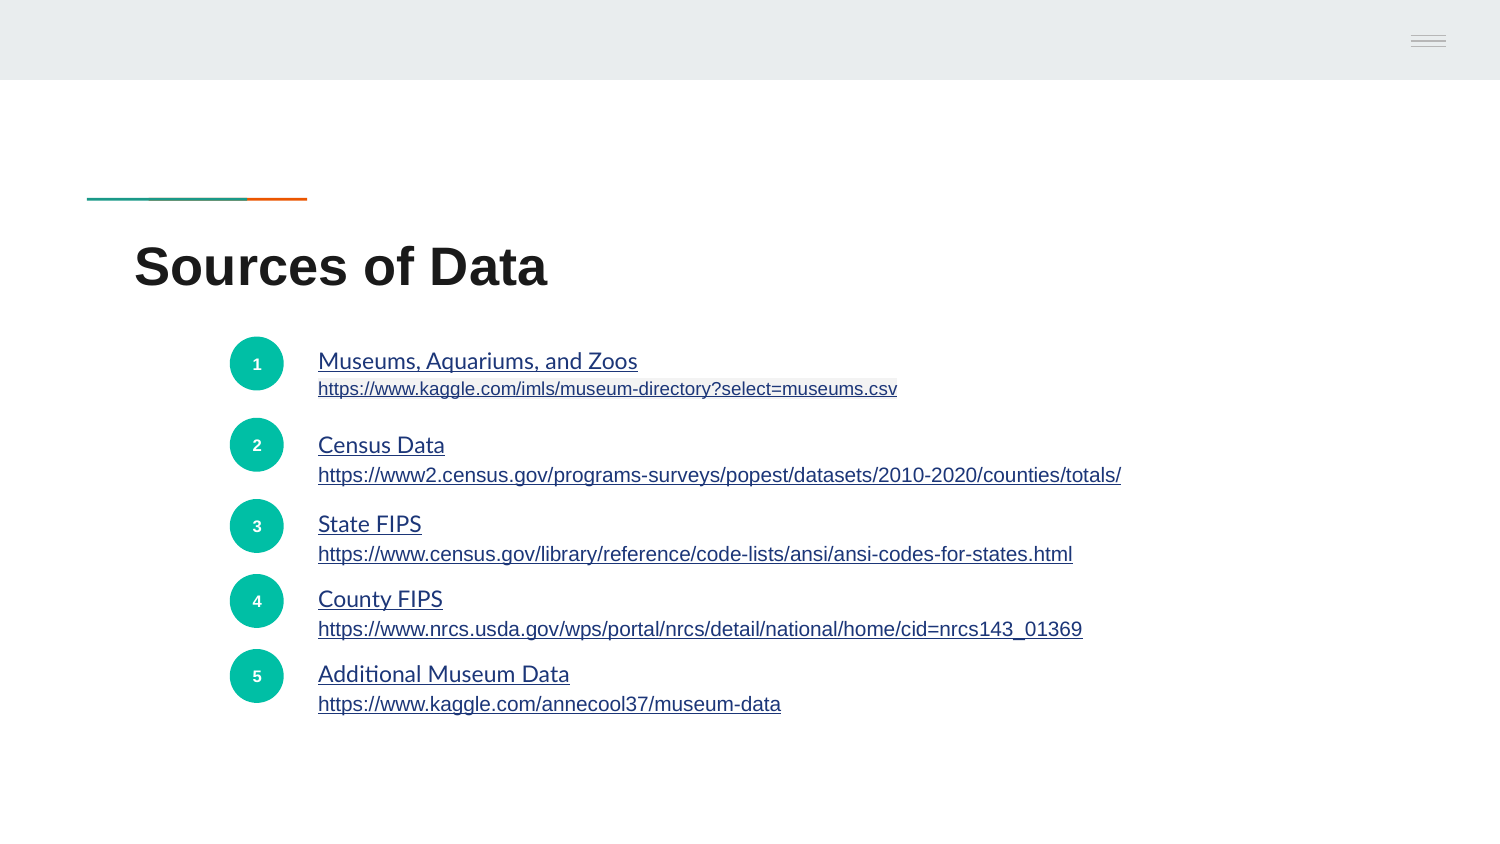

# Sources of Data
Museums, Aquariums, and Zoos
https://www.kaggle.com/imls/museum-directory?select=museums.csv

1
Census Data https://www2.census.gov/programs-surveys/popest/datasets/2010-2020/counties/totals/

2
State FIPS https://www.census.gov/library/reference/code-lists/ansi/ansi-codes-for-states.html
3
County FIPS https://www.nrcs.usda.gov/wps/portal/nrcs/detail/national/home/cid=nrcs143_01369
4
Additional Museum Data https://www.kaggle.com/annecool37/museum-data
5